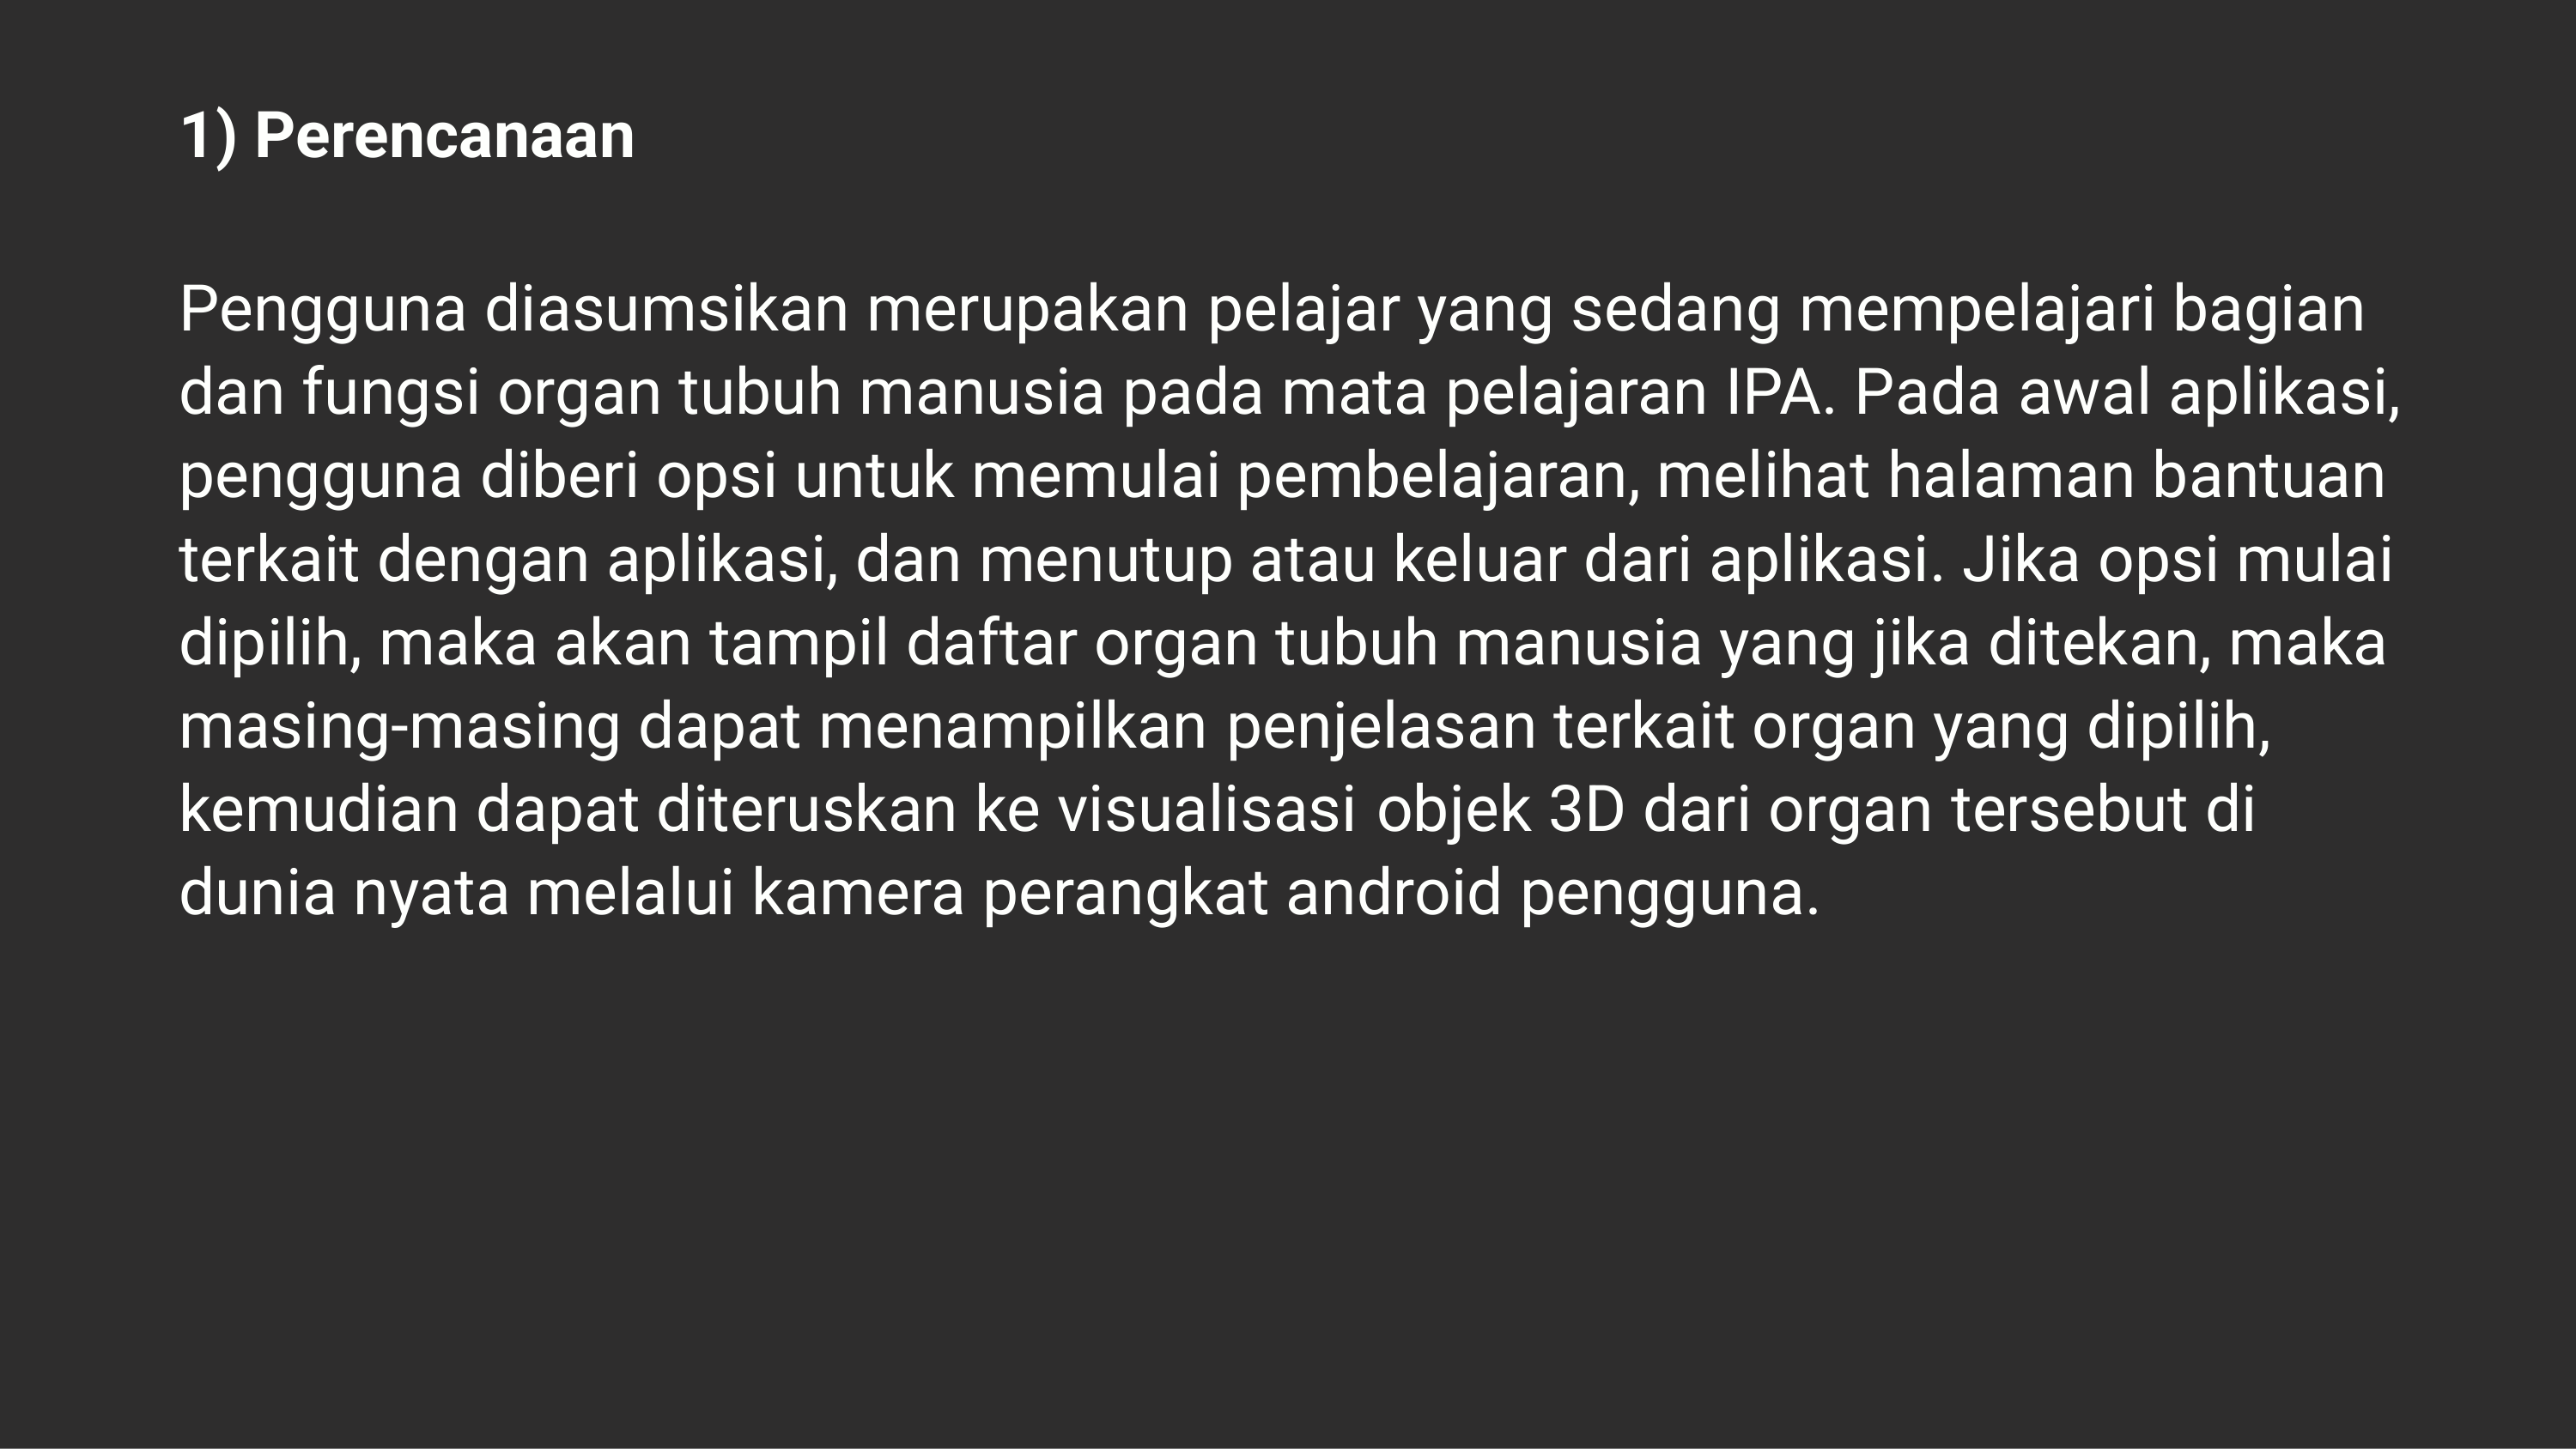

# 1) Perencanaan
Pengguna diasumsikan merupakan pelajar yang sedang mempelajari bagian dan fungsi organ tubuh manusia pada mata pelajaran IPA. Pada awal aplikasi, pengguna diberi opsi untuk memulai pembelajaran, melihat halaman bantuan terkait dengan aplikasi, dan menutup atau keluar dari aplikasi. Jika opsi mulai dipilih, maka akan tampil daftar organ tubuh manusia yang jika ditekan, maka masing-masing dapat menampilkan penjelasan terkait organ yang dipilih, kemudian dapat diteruskan ke visualisasi objek 3D dari organ tersebut di dunia nyata melalui kamera perangkat android pengguna.